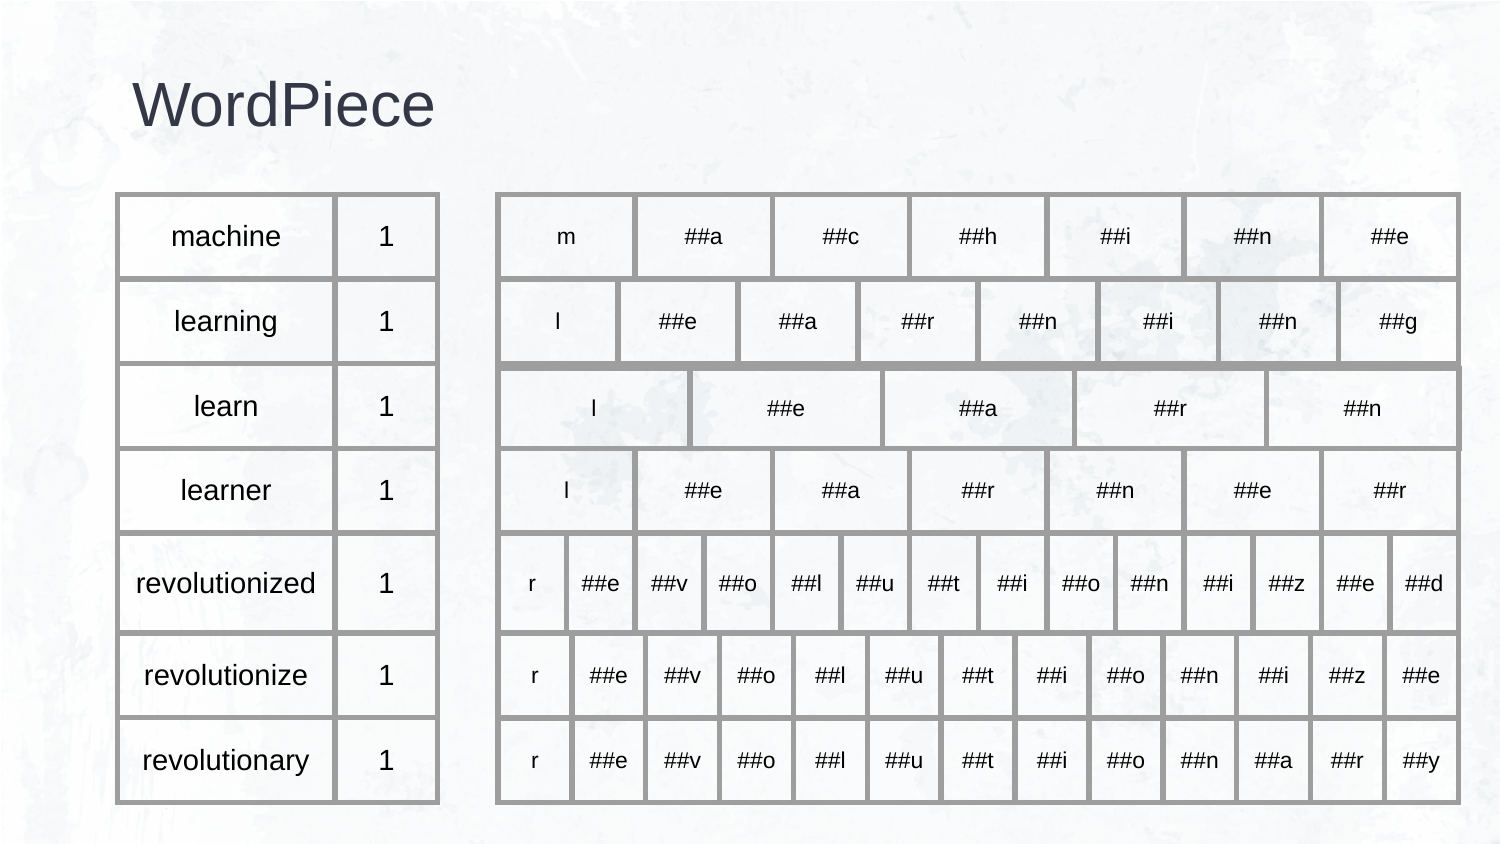

# WordPiece
| machine | 1 |
| --- | --- |
| learning | 1 |
| learn | 1 |
| learner | 1 |
| revolutionized | 1 |
| revolutionize | 1 |
| revolutionary | 1 |
| m | ##a | ##c | ##h | ##i | ##n | ##e |
| --- | --- | --- | --- | --- | --- | --- |
| l | ##e | ##a | ##r | ##n | ##i | ##n | ##g |
| --- | --- | --- | --- | --- | --- | --- | --- |
| l | ##e | ##a | ##r | ##n |
| --- | --- | --- | --- | --- |
| l | ##e | ##a | ##r | ##n | ##e | ##r |
| --- | --- | --- | --- | --- | --- | --- |
| r | ##e | ##v | ##o | ##l | ##u | ##t | ##i | ##o | ##n | ##i | ##z | ##e | ##d |
| --- | --- | --- | --- | --- | --- | --- | --- | --- | --- | --- | --- | --- | --- |
| r | ##e | ##v | ##o | ##l | ##u | ##t | ##i | ##o | ##n | ##i | ##z | ##e |
| --- | --- | --- | --- | --- | --- | --- | --- | --- | --- | --- | --- | --- |
| r | ##e | ##v | ##o | ##l | ##u | ##t | ##i | ##o | ##n | ##a | ##r | ##y |
| --- | --- | --- | --- | --- | --- | --- | --- | --- | --- | --- | --- | --- |